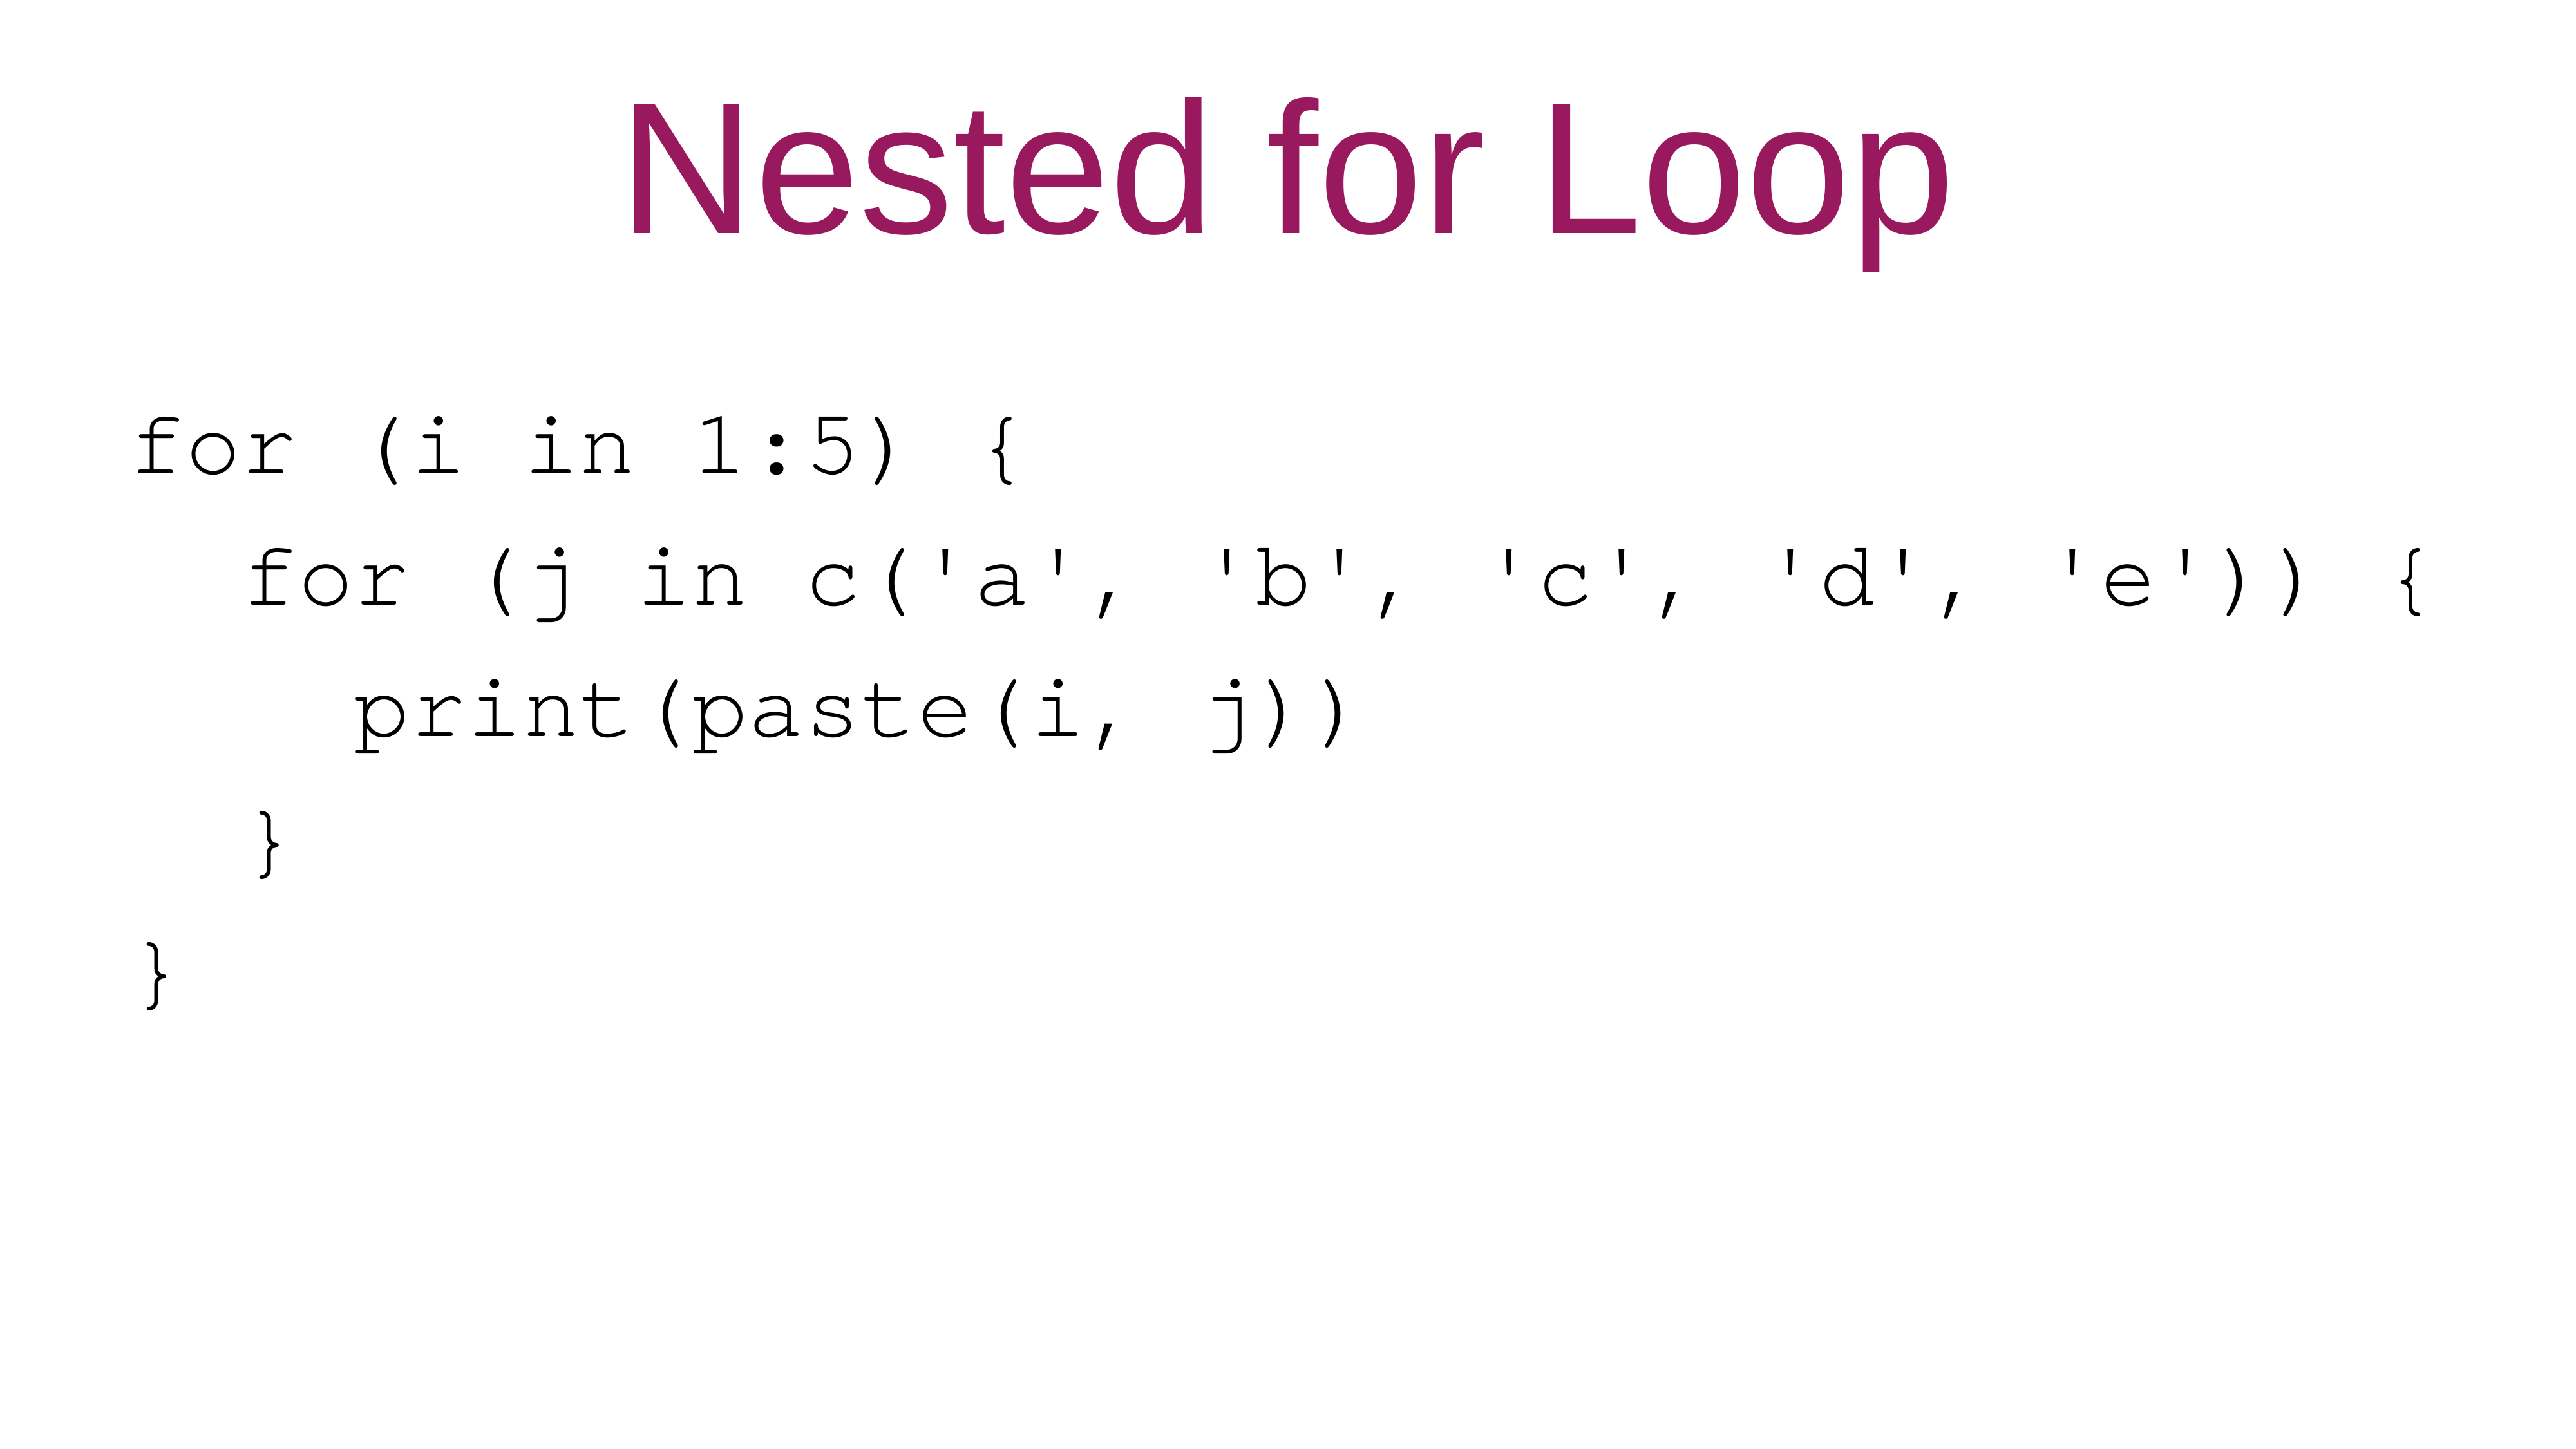

Nested for Loop
for (i in 1:5) {
  for (j in c('a', 'b', 'c', 'd', 'e')) {
    print(paste(i, j))
  }
}